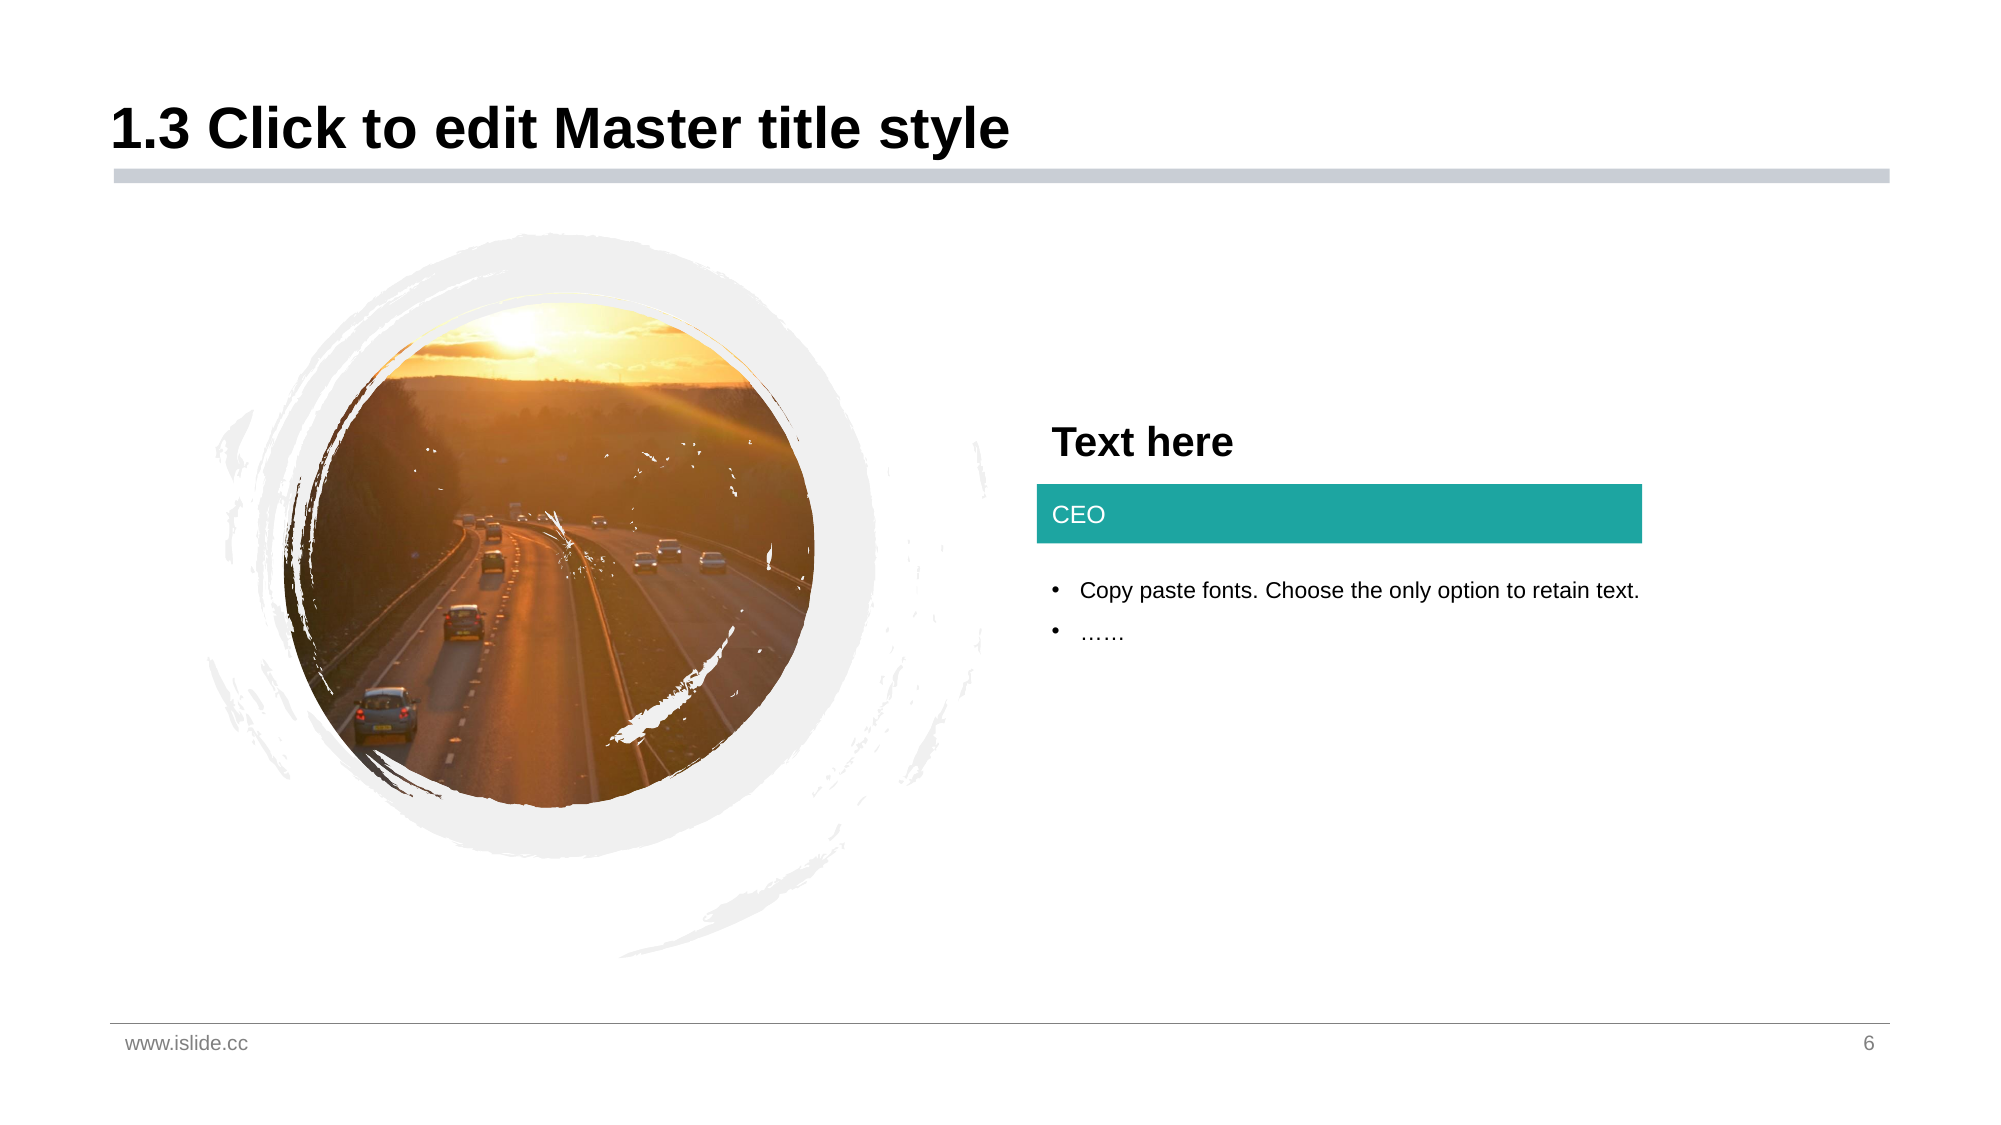

# 1.3 Click to edit Master title style

Text here
CEO
Copy paste fonts. Choose the only option to retain text.
……
www.islide.cc
6